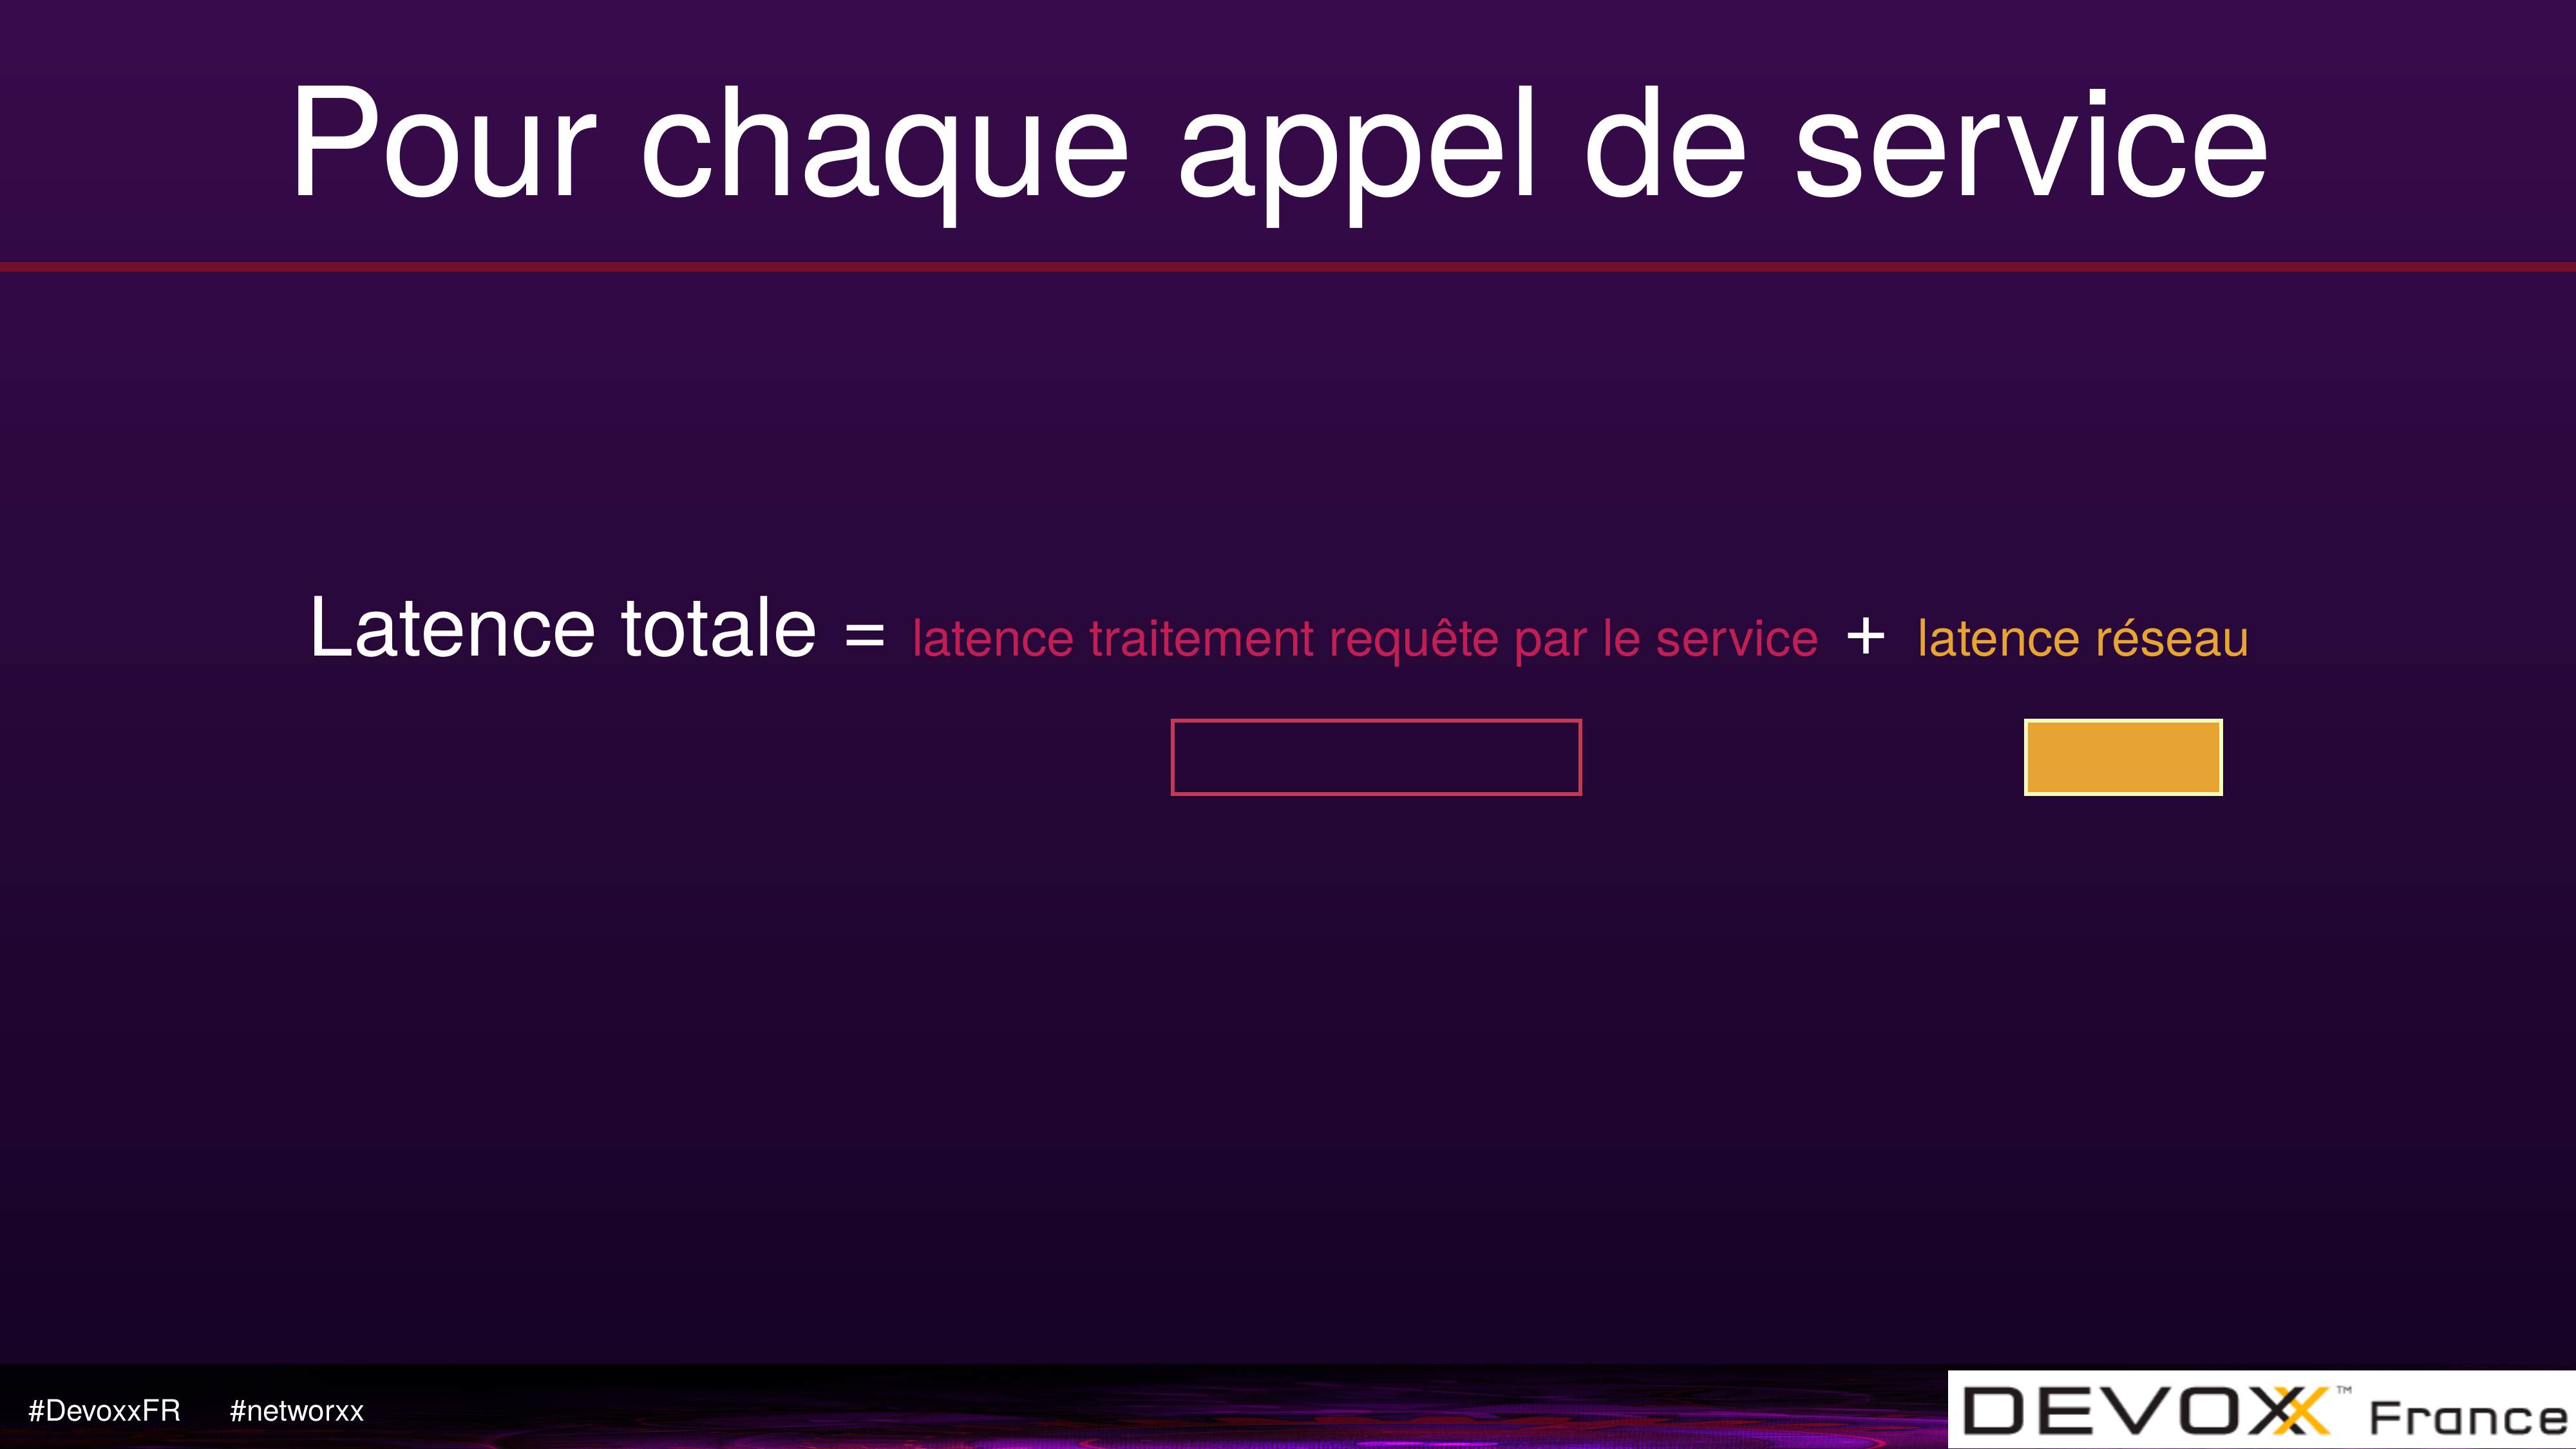

# Pour chaque appel de service
Latence totale = latence traitement requête par le service +  latence réseau